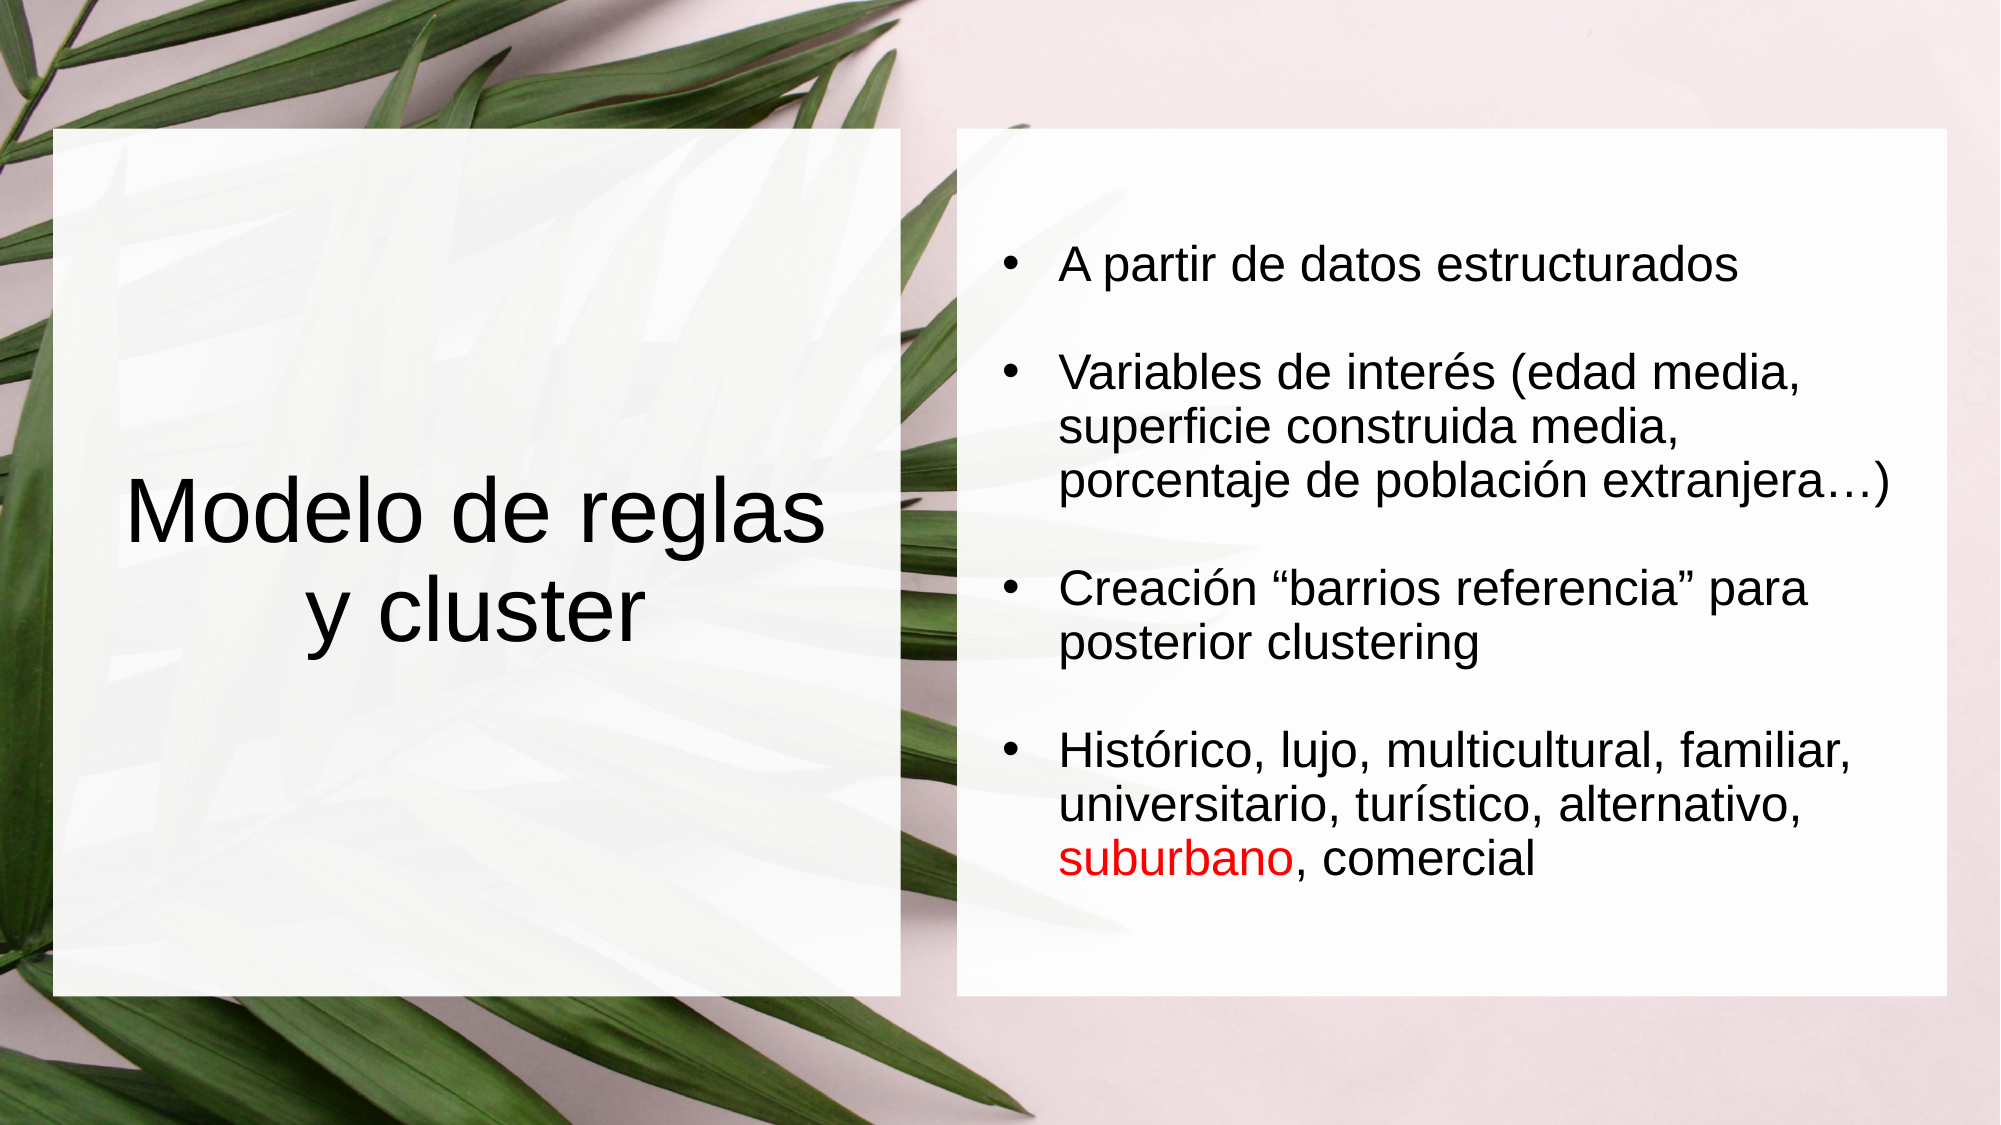

# Modelo de reglas y cluster
A partir de datos estructurados

Variables de interés (edad media, superficie construida media, porcentaje de población extranjera…)

Creación “barrios referencia” para posterior clustering

Histórico, lujo, multicultural, familiar, universitario, turístico, alternativo, suburbano, comercial